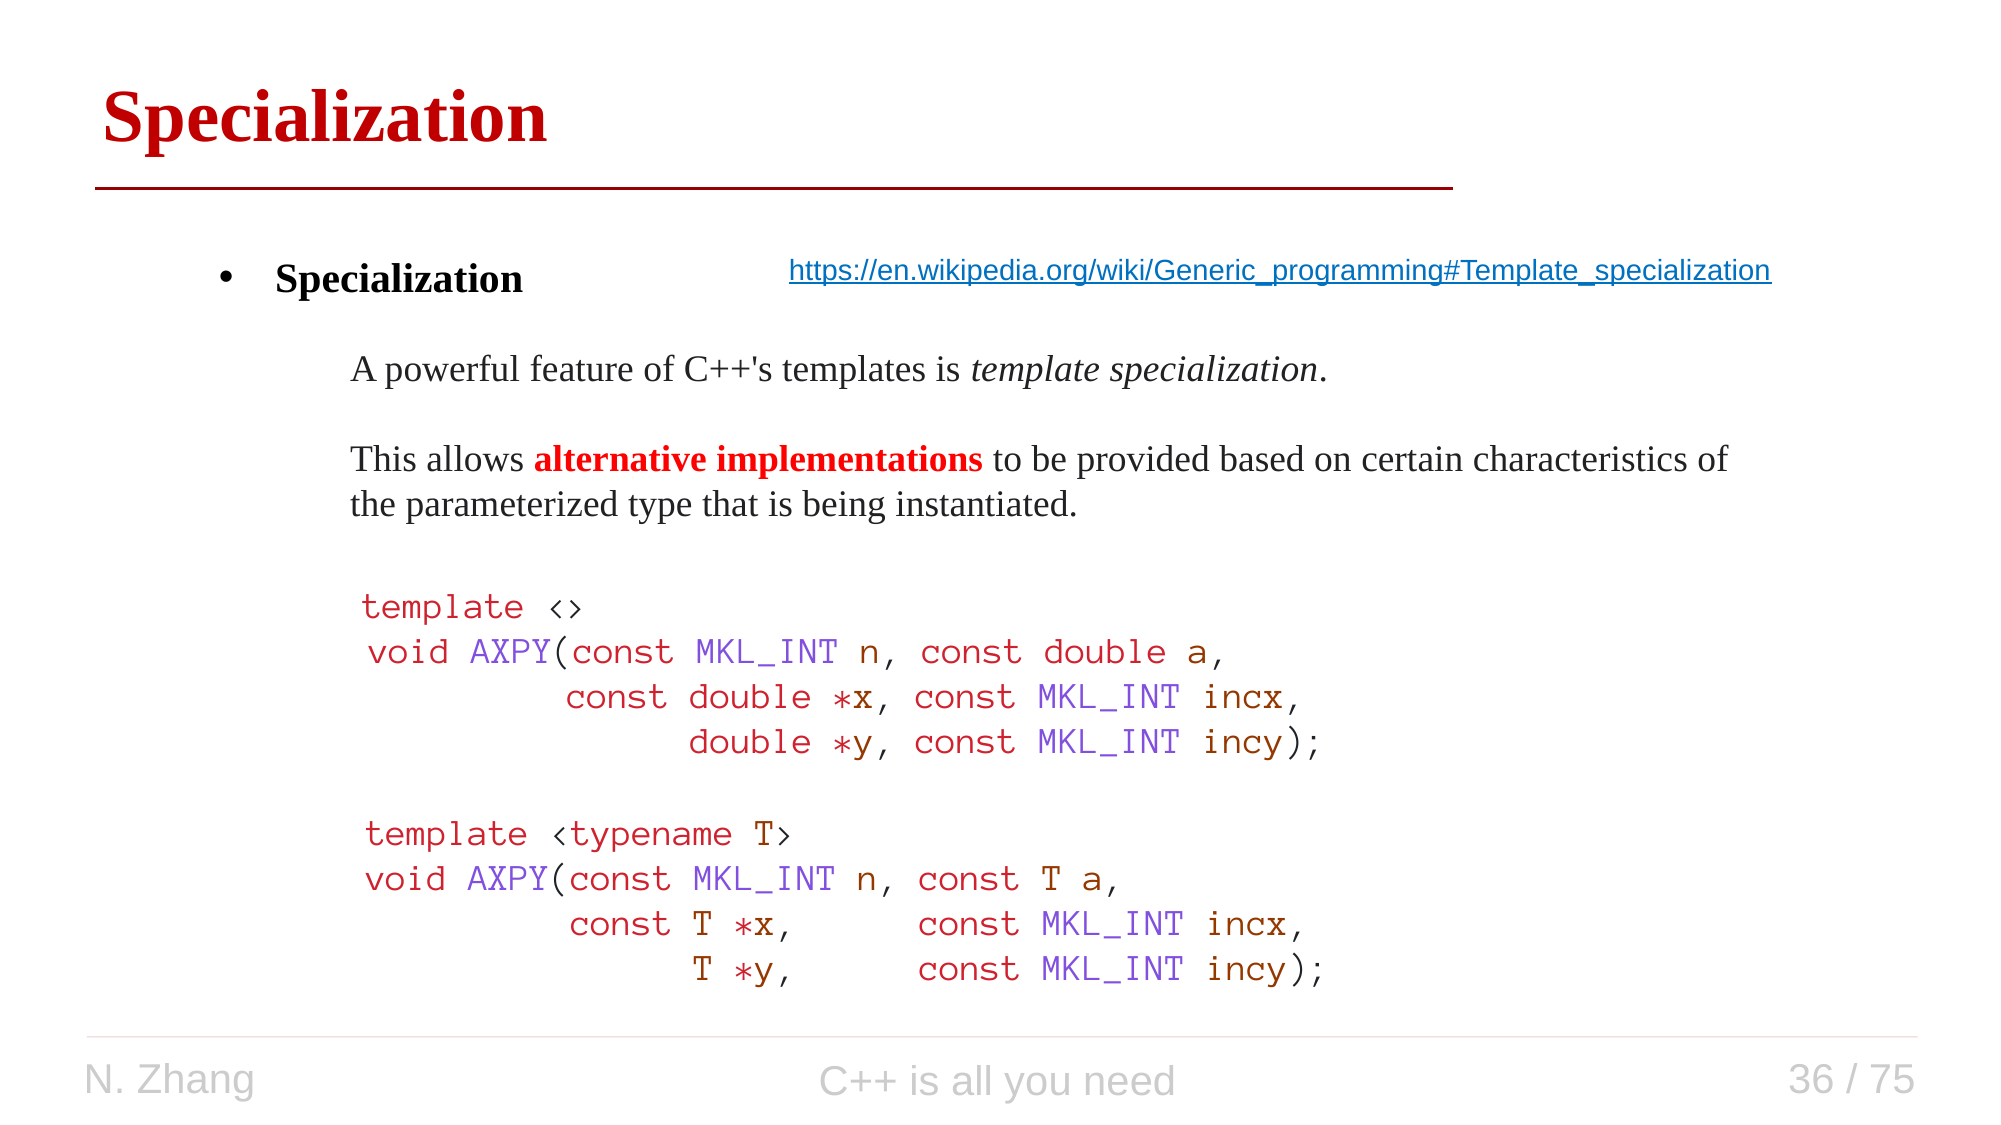

Specialization
Specialization

https://en.wikipedia.org/wiki/Generic_programming#Template_specialization

A powerful feature of C++'s templates is template specialization.

This allows alternative implementations to be provided based on certain characteristics of the parameterized type that is being instantiated.
       template <>
	void AXPY(const MKL_INT n, const double a,
                 const double *x, const MKL_INT incx,
                       double *y, const MKL_INT incy);
template <typename T>
void AXPY(const MKL_INT n, const T a,
          const T *x,      const MKL_INT incx,
                T *y,      const MKL_INT incy);
N. Zhang
36 / 75
C++ is all you need